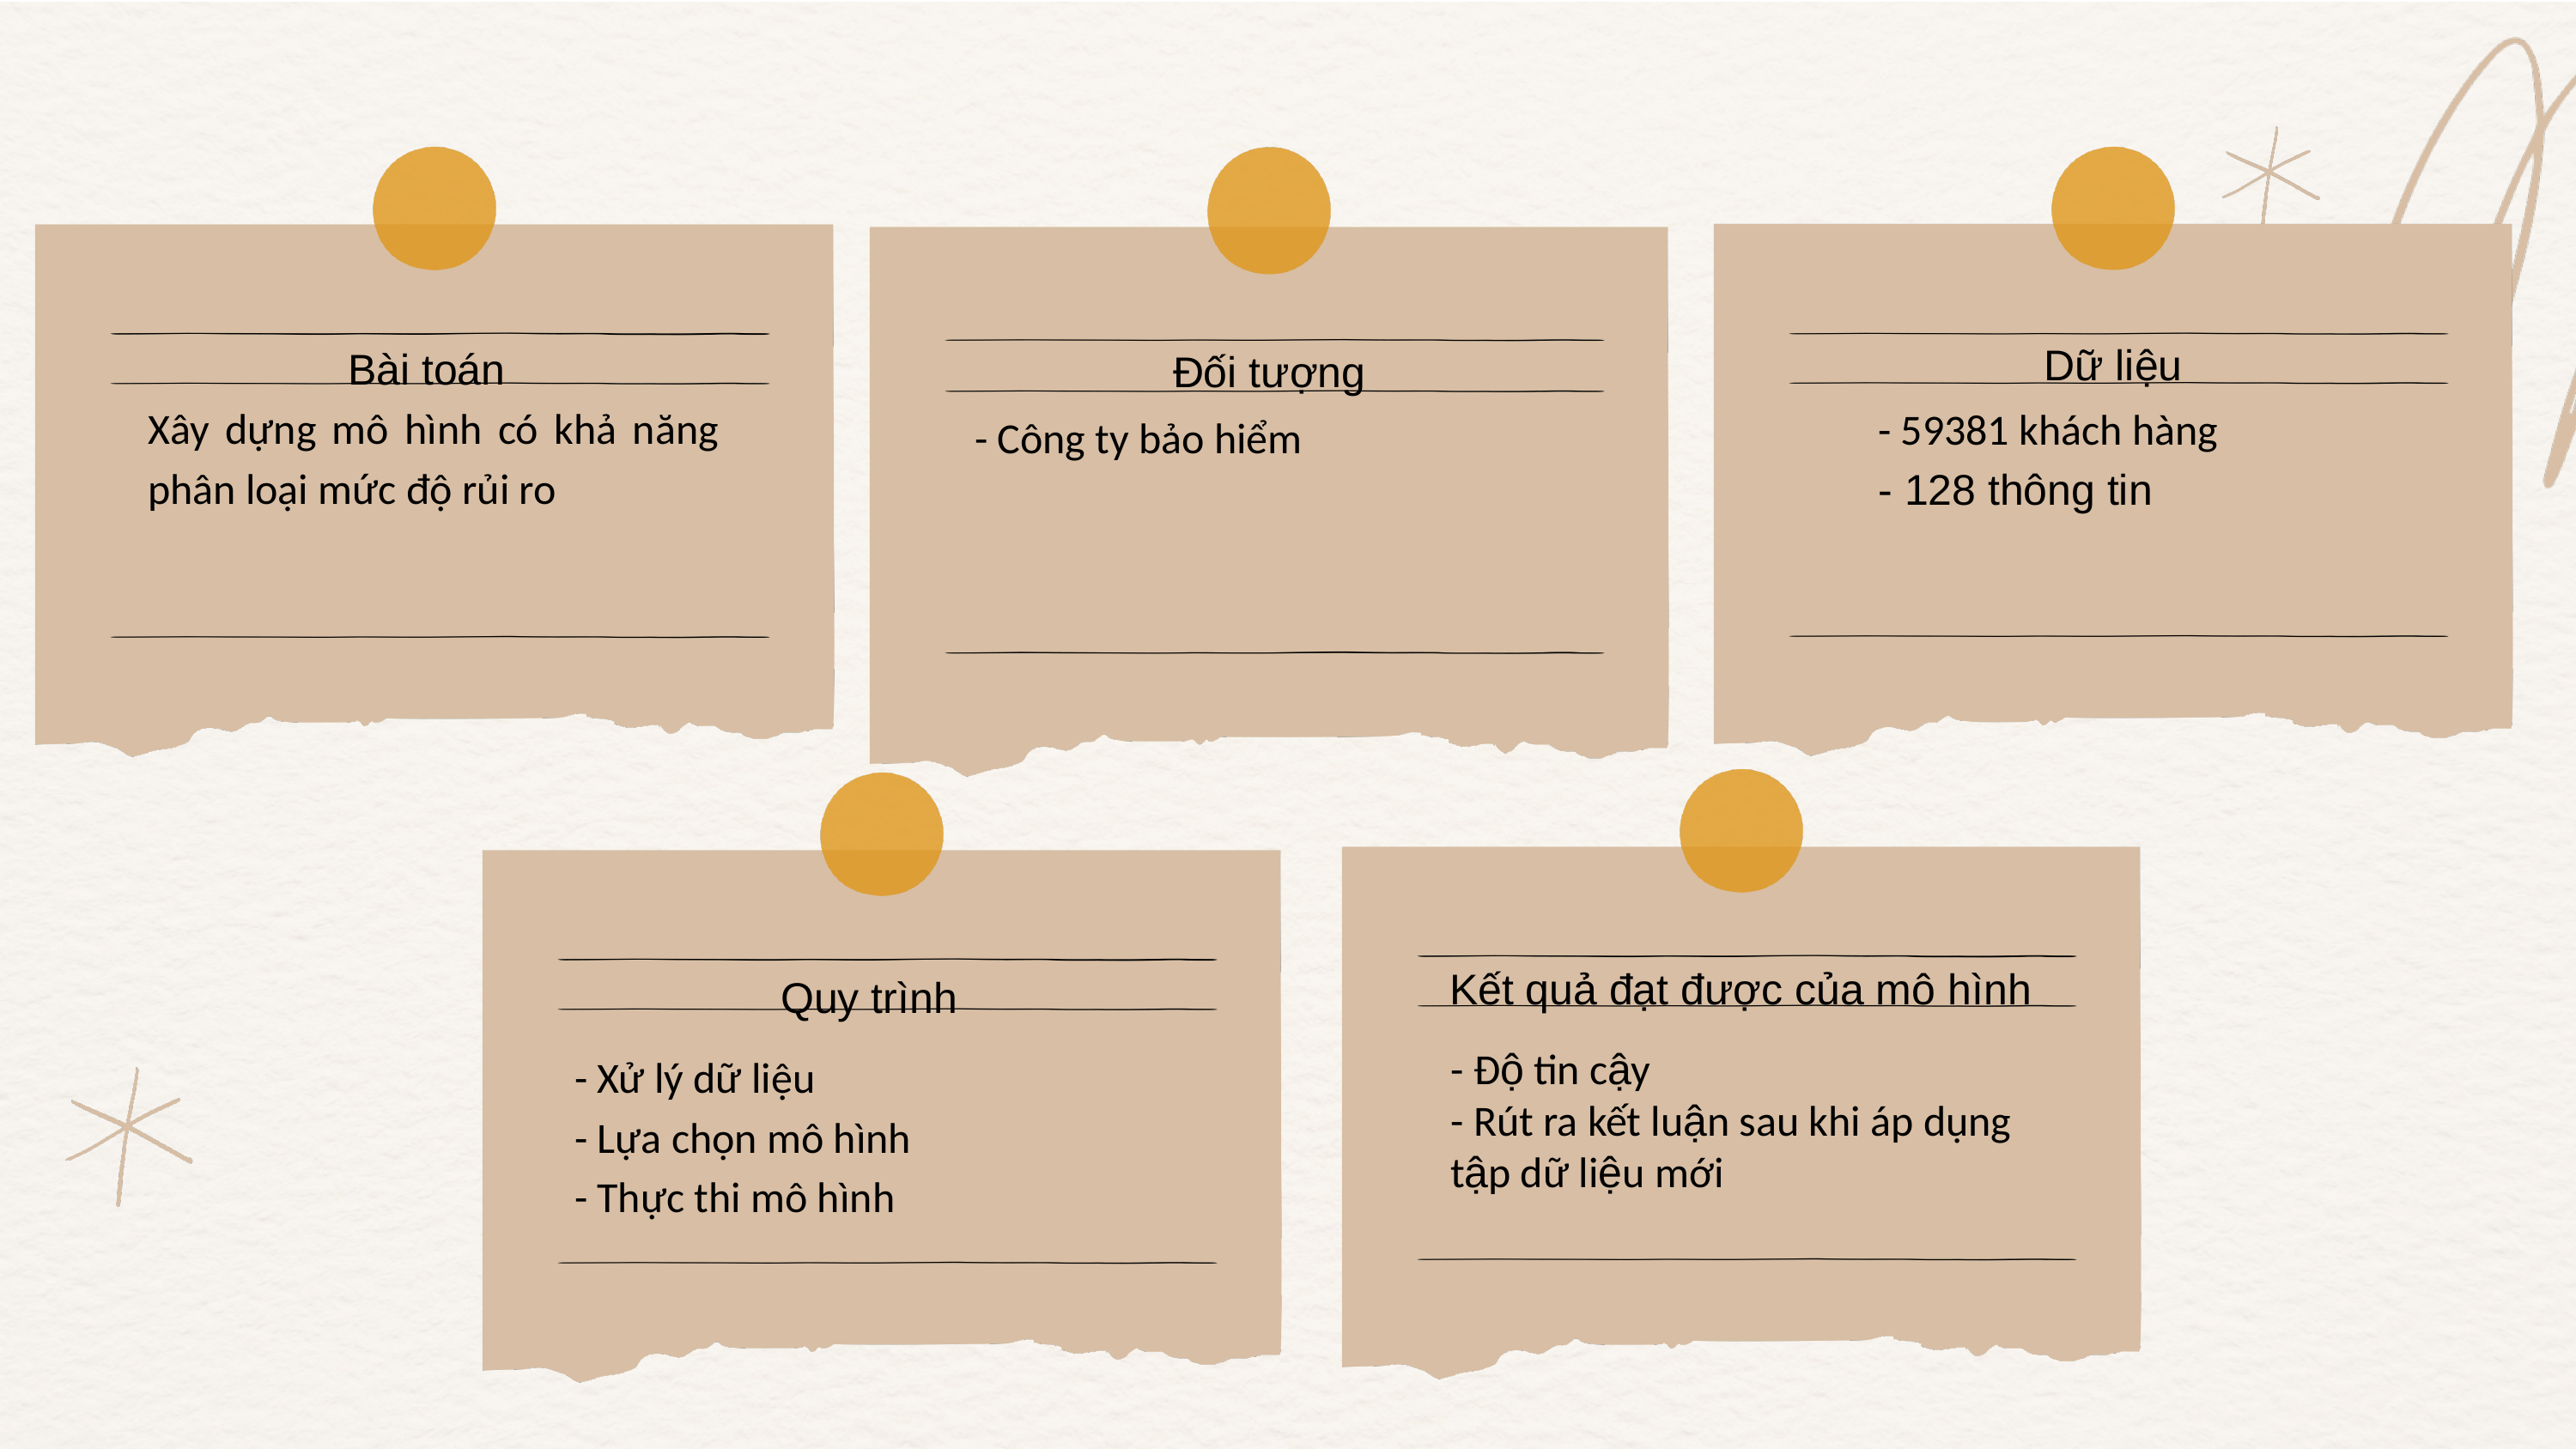

Dữ liệu
Bài toán
Đối tượng
Xây dựng mô hình có khả năng phân loại mức độ rủi ro
- 59381 khách hàng
- 128 thông tin
- Công ty bảo hiểm

Kết quả đạt được của mô hình

Quy trình
- Độ tin cậy
- Rút ra kết luận sau khi áp dụng tập dữ liệu mới
- Xử lý dữ liệu
- Lựa chọn mô hình
- Thực thi mô hình